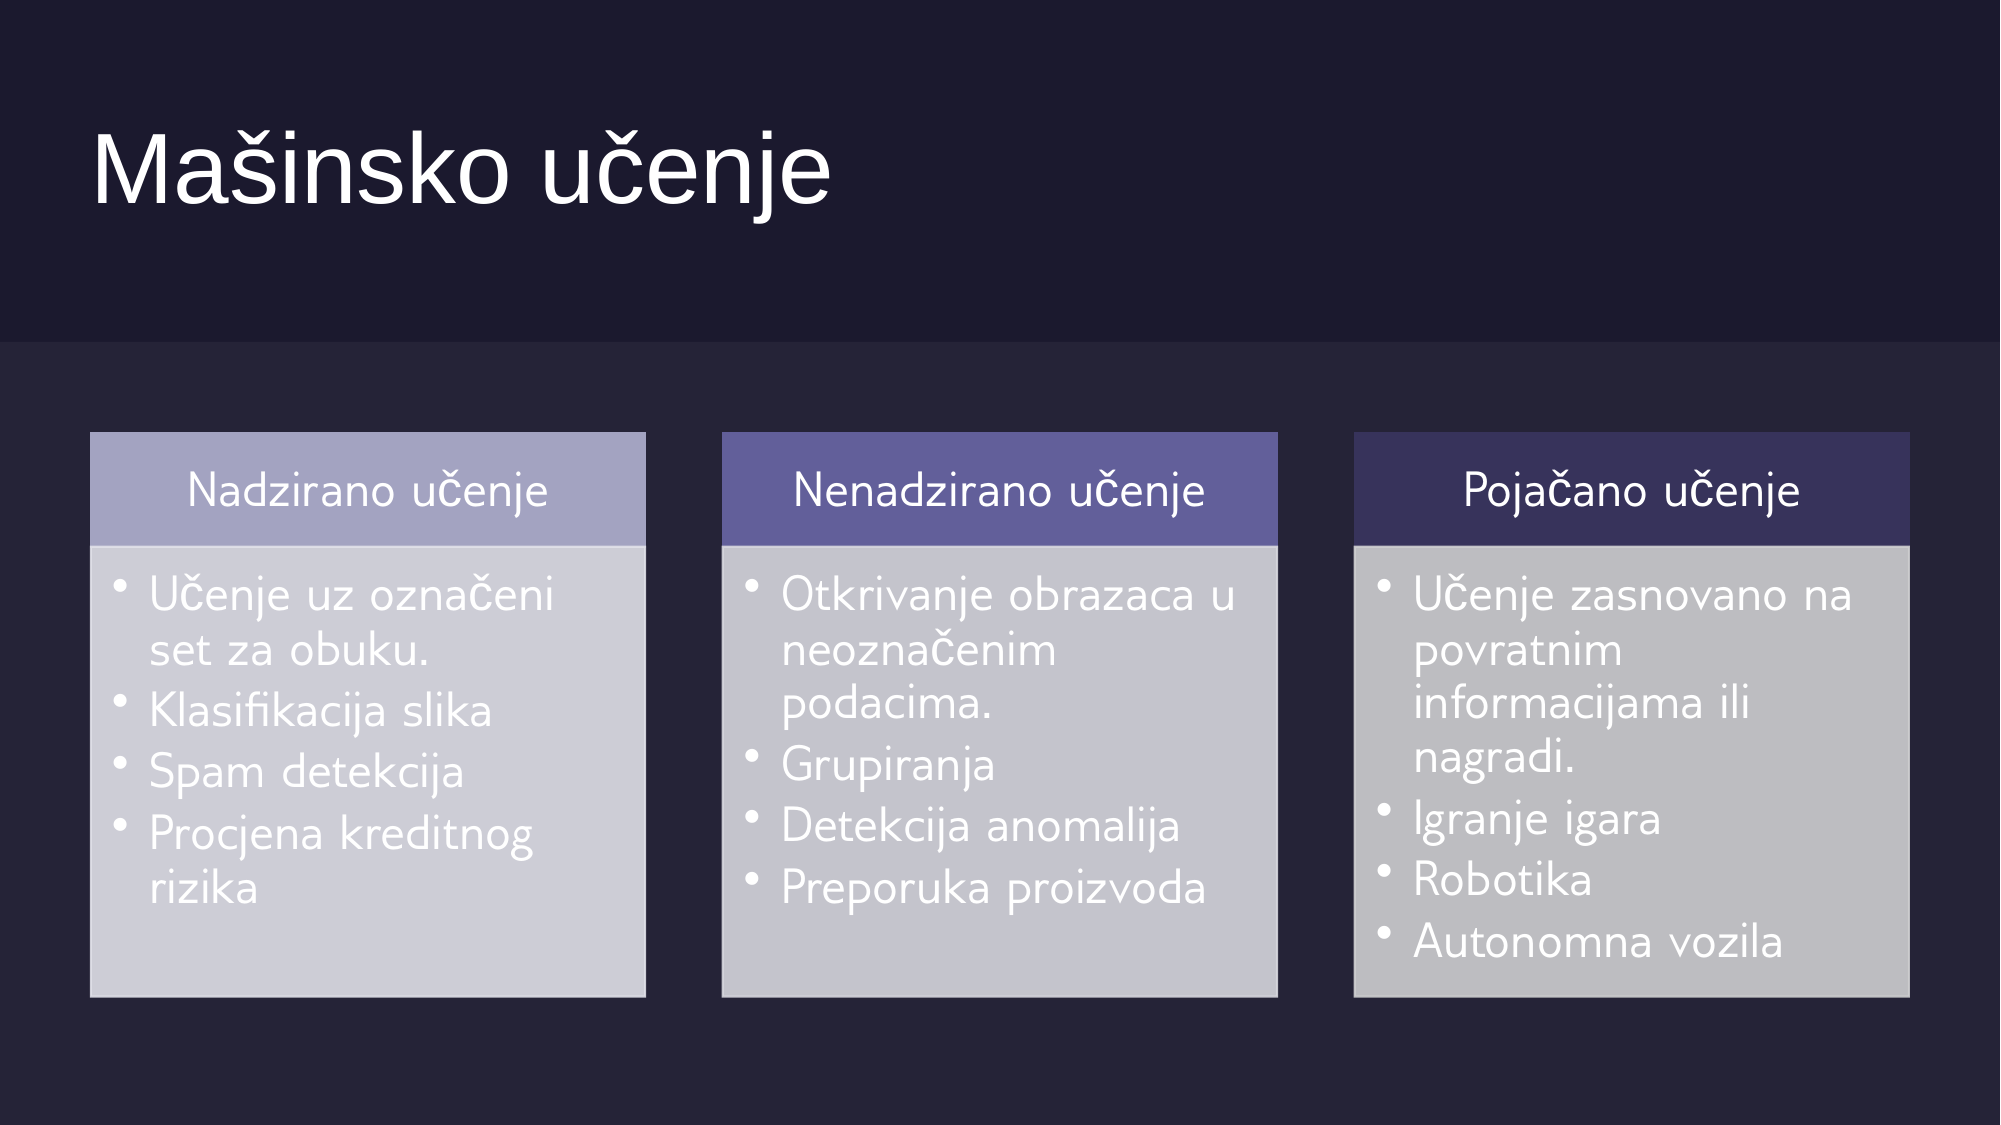

# Mašinsko učenje

Nadzirano učenje
Učenje uz označeni set za obuku.
Klasifikacija slika
Spam detekcija
Procjena kreditnog rizika
Nenadzirano učenje
Otkrivanje obrazaca u neoznačenim podacima.
Grupiranja
Detekcija anomalija
Preporuka proizvoda
Pojačano učenje
Učenje zasnovano na povratnim informacijama ili nagradi.
Igranje igara
Robotika
Autonomna vozila